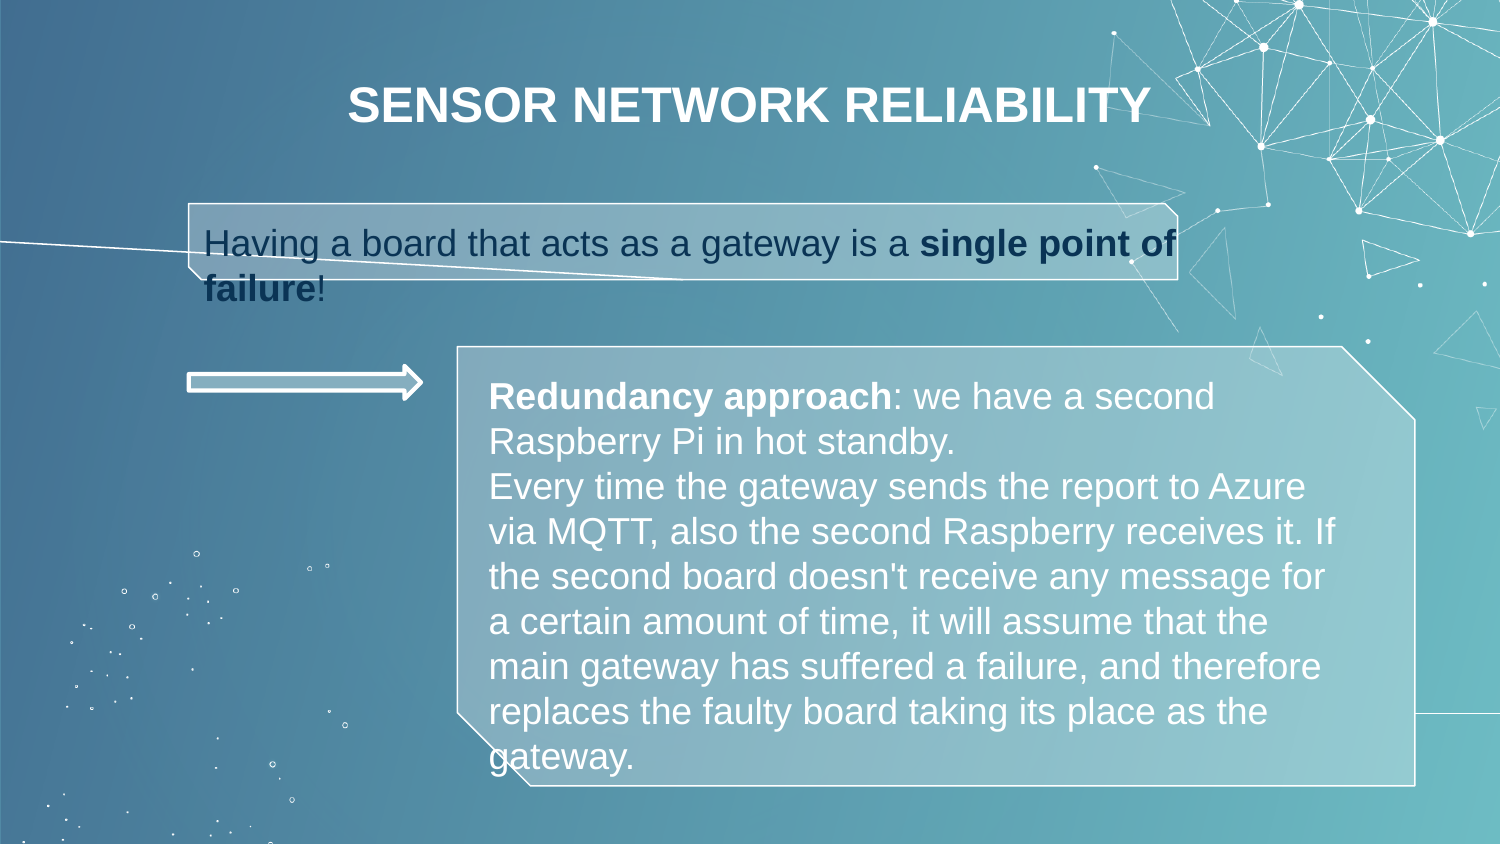

# SENSOR NETWORK RELIABILITY
Having a board that acts as a gateway is a single point of failure!

Redundancy approach: we have a second Raspberry Pi in hot standby.
Every time the gateway sends the report to Azure via MQTT, also the second Raspberry receives it. If the second board doesn't receive any message for a certain amount of time, it will assume that the main gateway has suffered a failure, and therefore replaces the faulty board taking its place as the gateway.